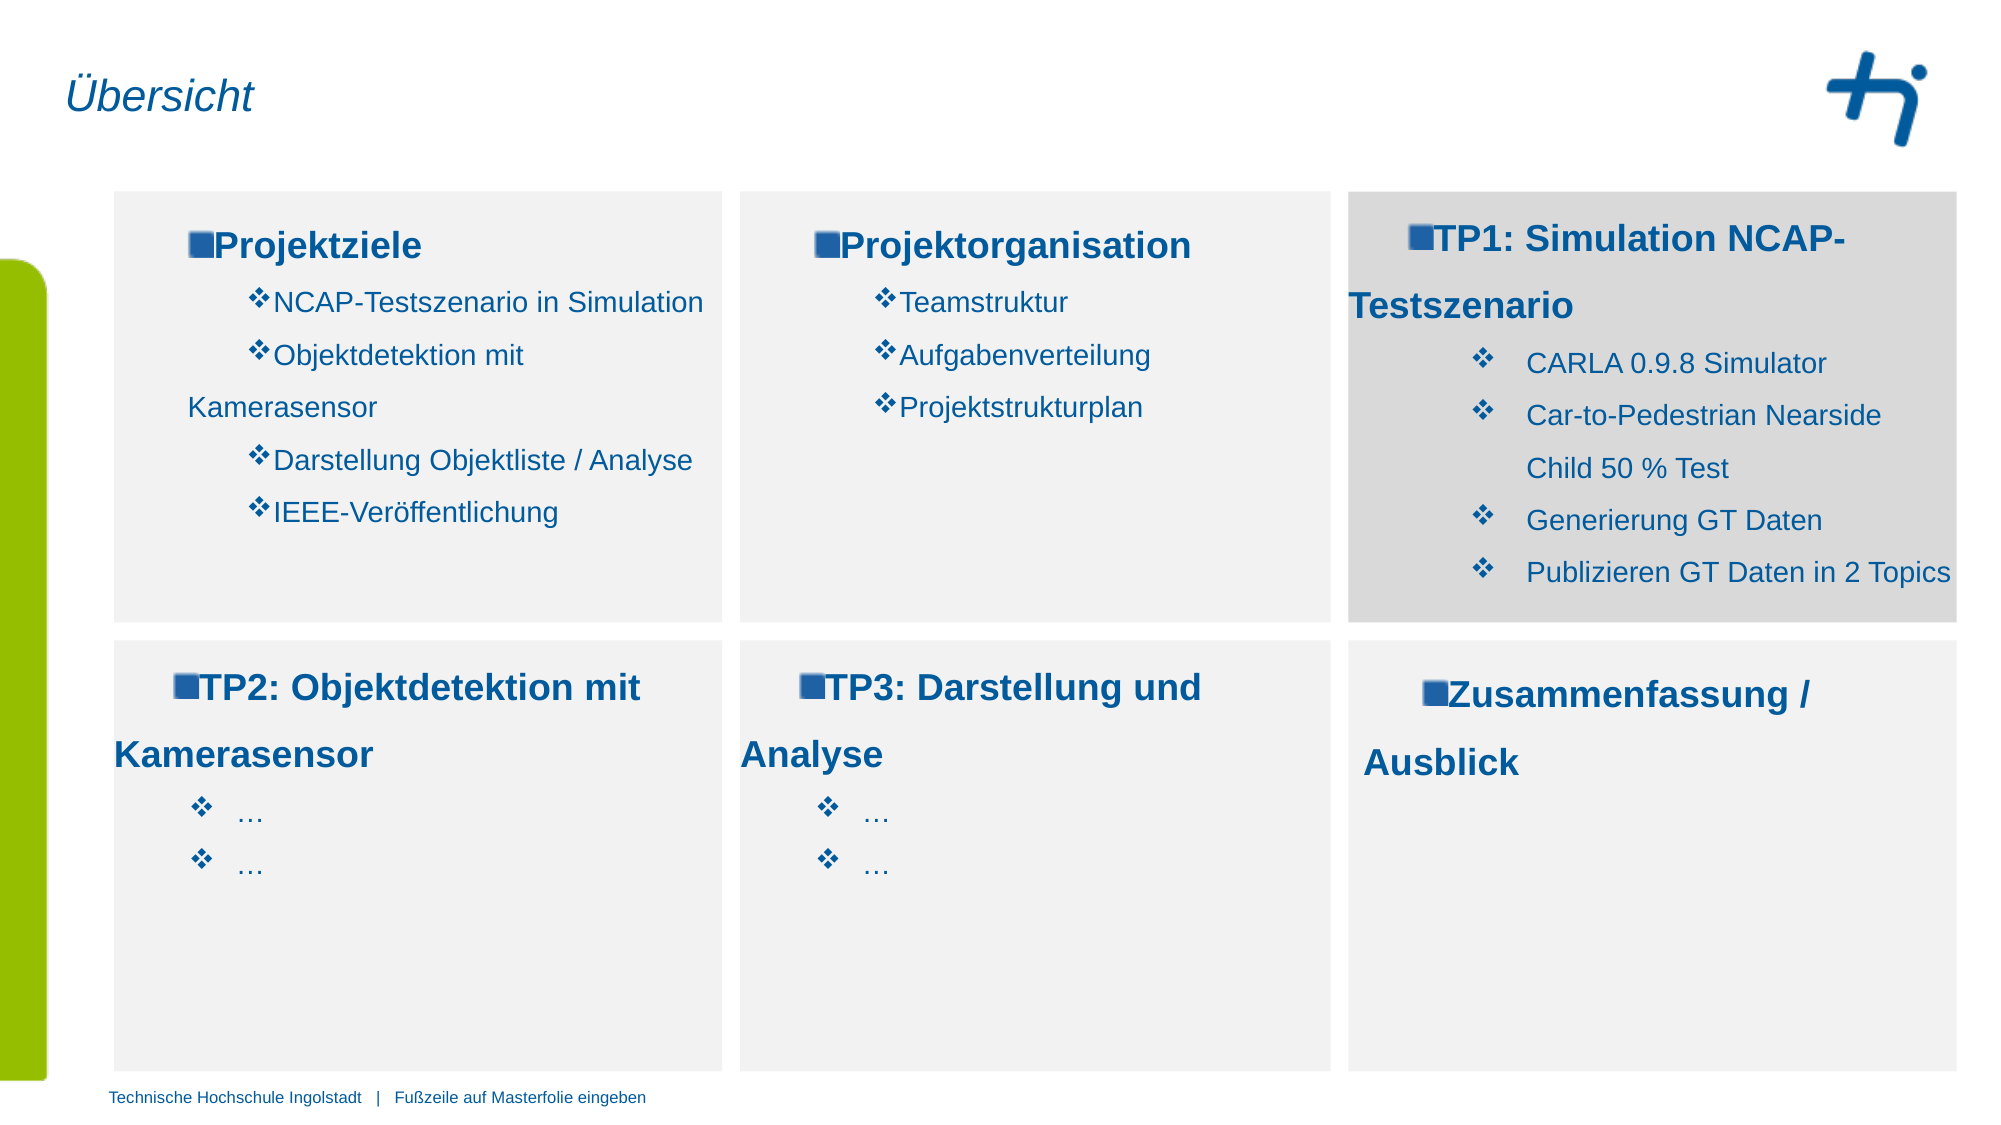

# Übersicht
Projektziele
NCAP-Testszenario in Simulation
Objektdetektion mit Kamerasensor
Darstellung Objektliste / Analyse
IEEE-Veröffentlichung
Projektorganisation
Teamstruktur
Aufgabenverteilung
Projektstrukturplan

TP1: Simulation NCAP-   Testszenario
CARLA 0.9.8 Simulator
Car-to-Pedestrian Nearside Child 50 % Test
Generierung GT Daten
Publizieren GT Daten in 2 Topics

TP2: Objektdetektion mit Kamerasensor
…
…
TP3: Darstellung und Analyse
…
…
Zusammenfassung / Ausblick